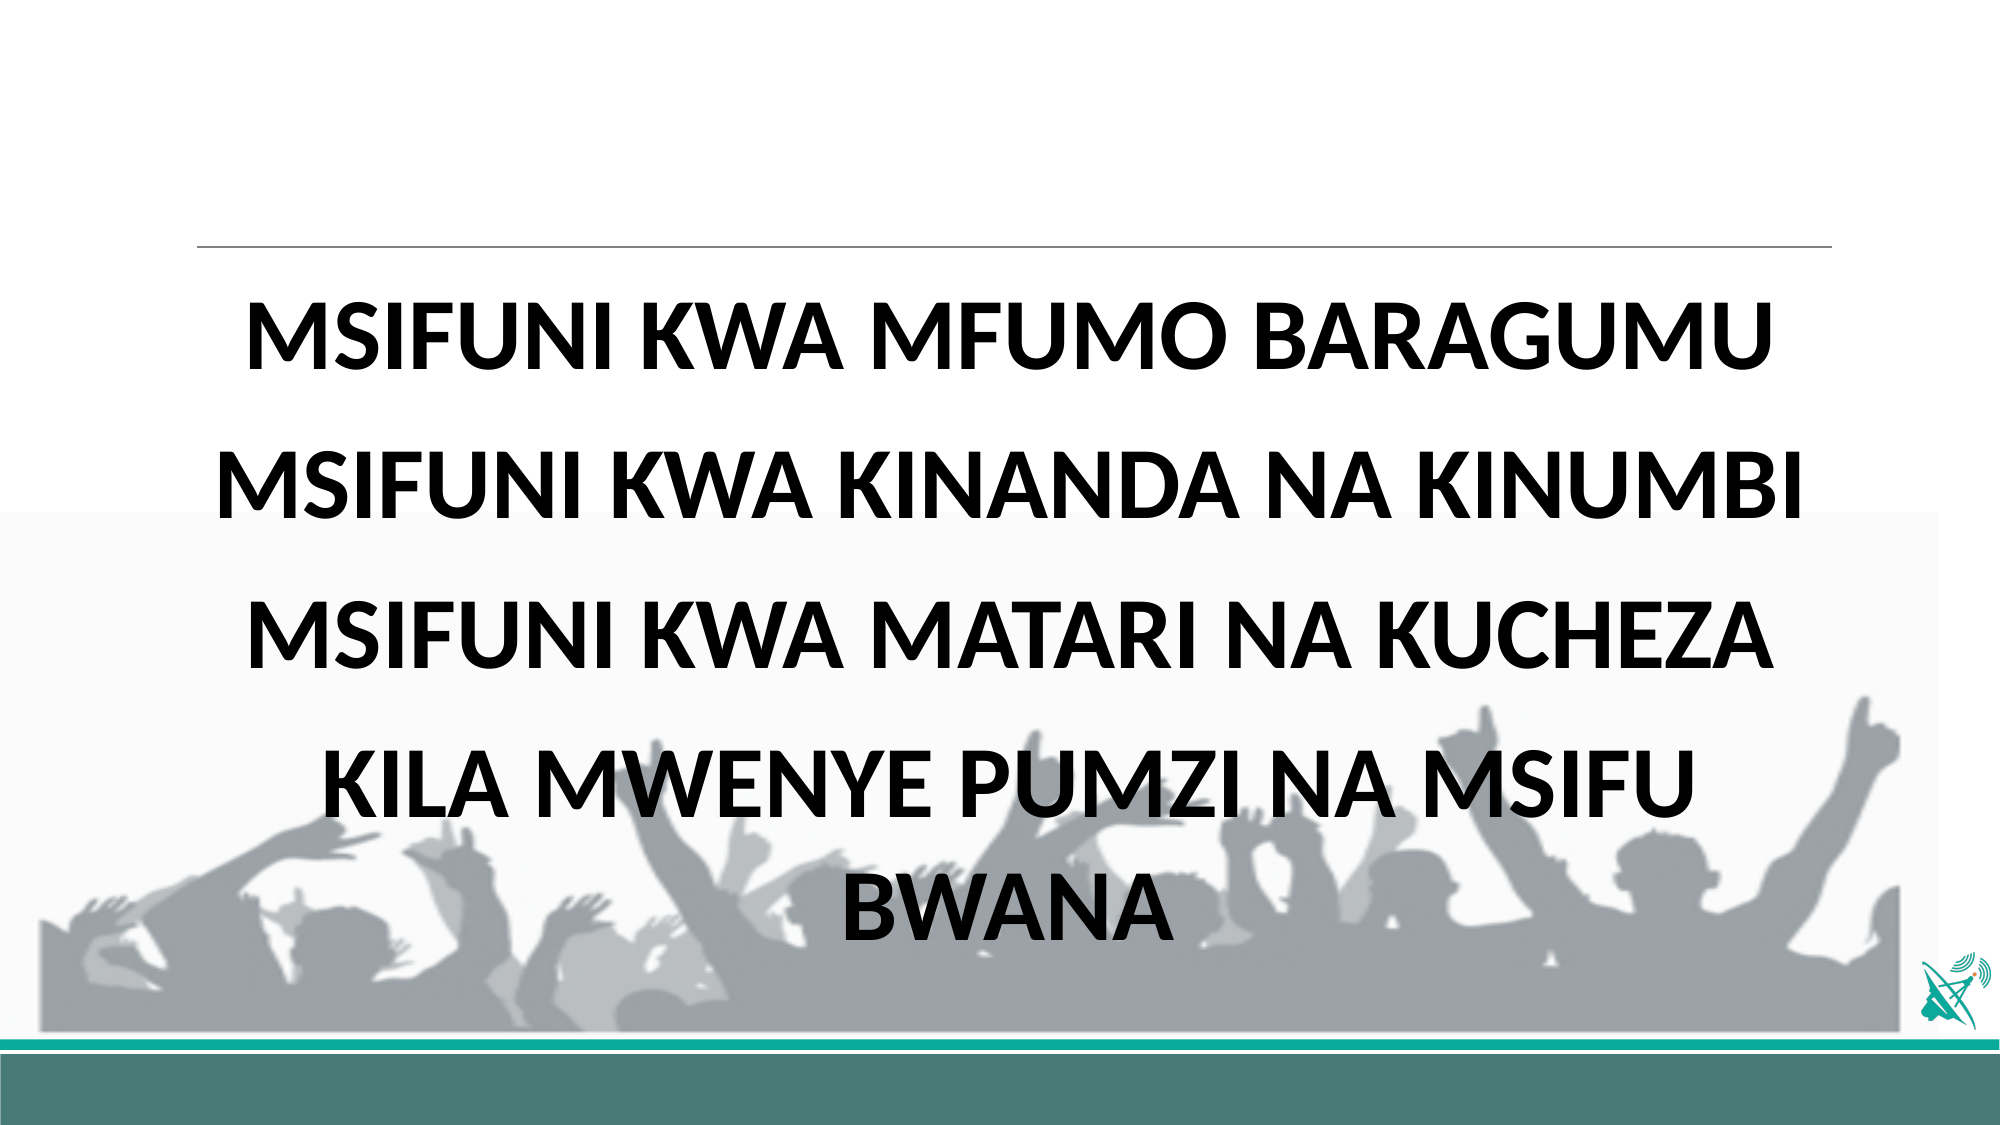

MSIFUNI KWA MFUMO BARAGUMU
MSIFUNI KWA KINANDA NA KINUMBI
MSIFUNI KWA MATARI NA KUCHEZA
KILA MWENYE PUMZI NA MSIFU BWANA